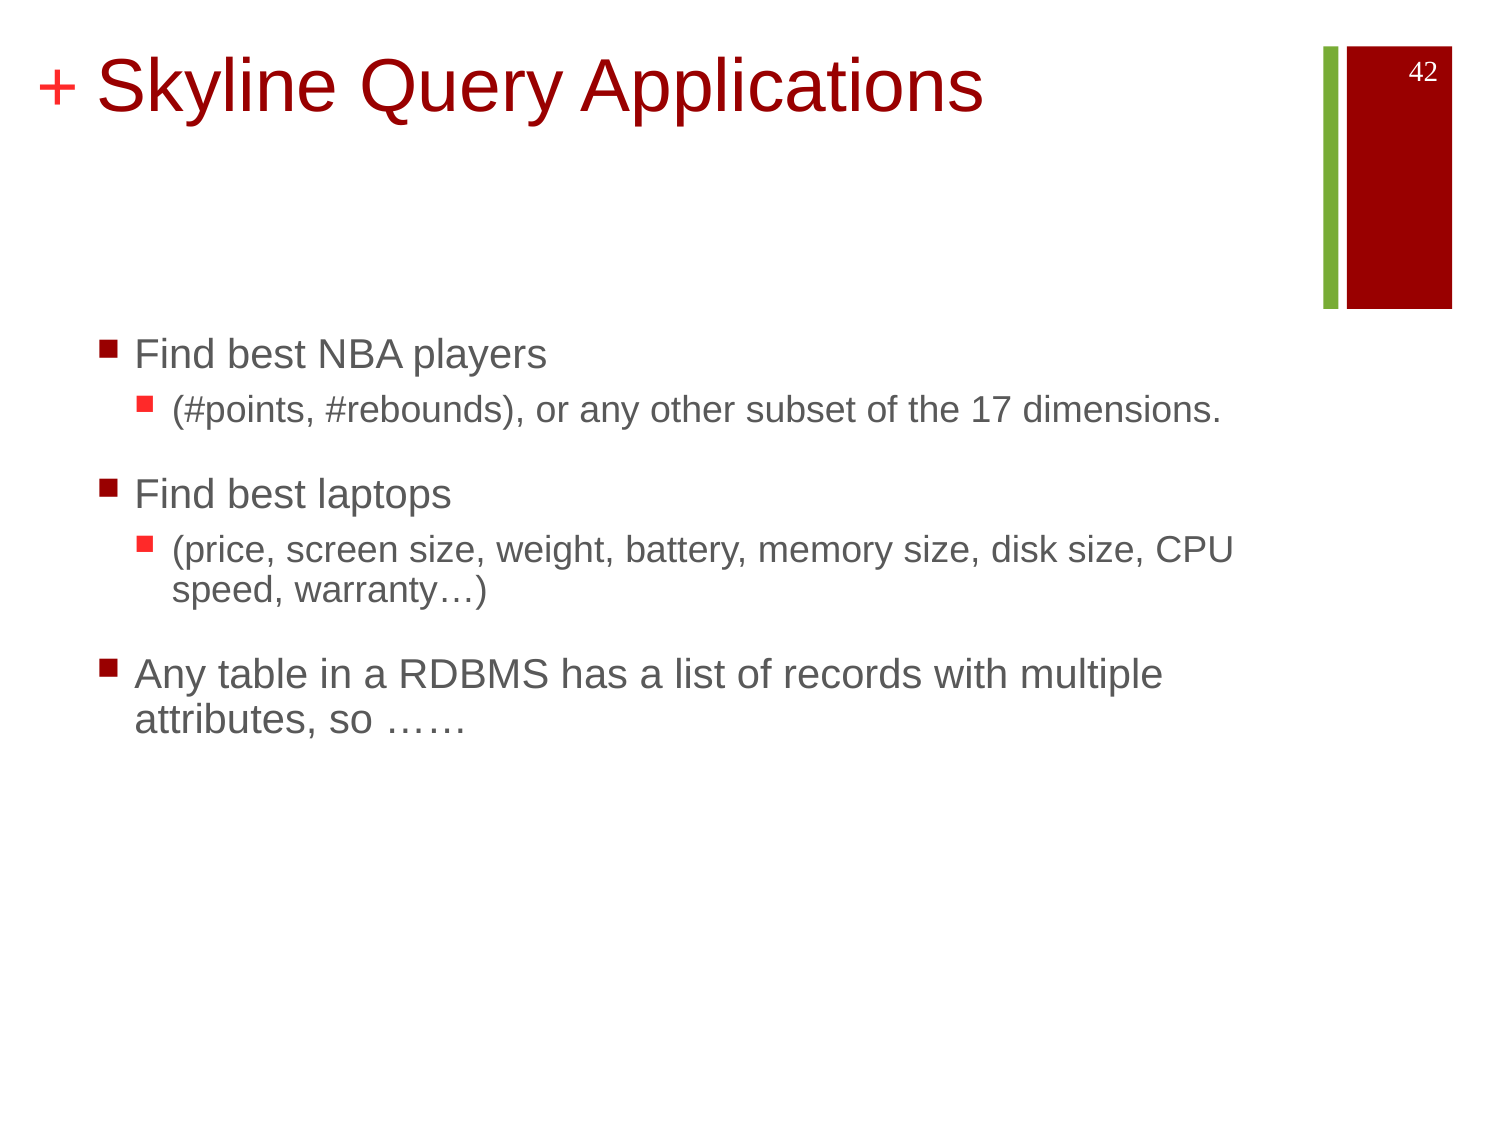

# Skyline Query Applications
42
Find best NBA players
(#points, #rebounds), or any other subset of the 17 dimensions.
Find best laptops
(price, screen size, weight, battery, memory size, disk size, CPU speed, warranty…)
Any table in a RDBMS has a list of records with multiple attributes, so ……